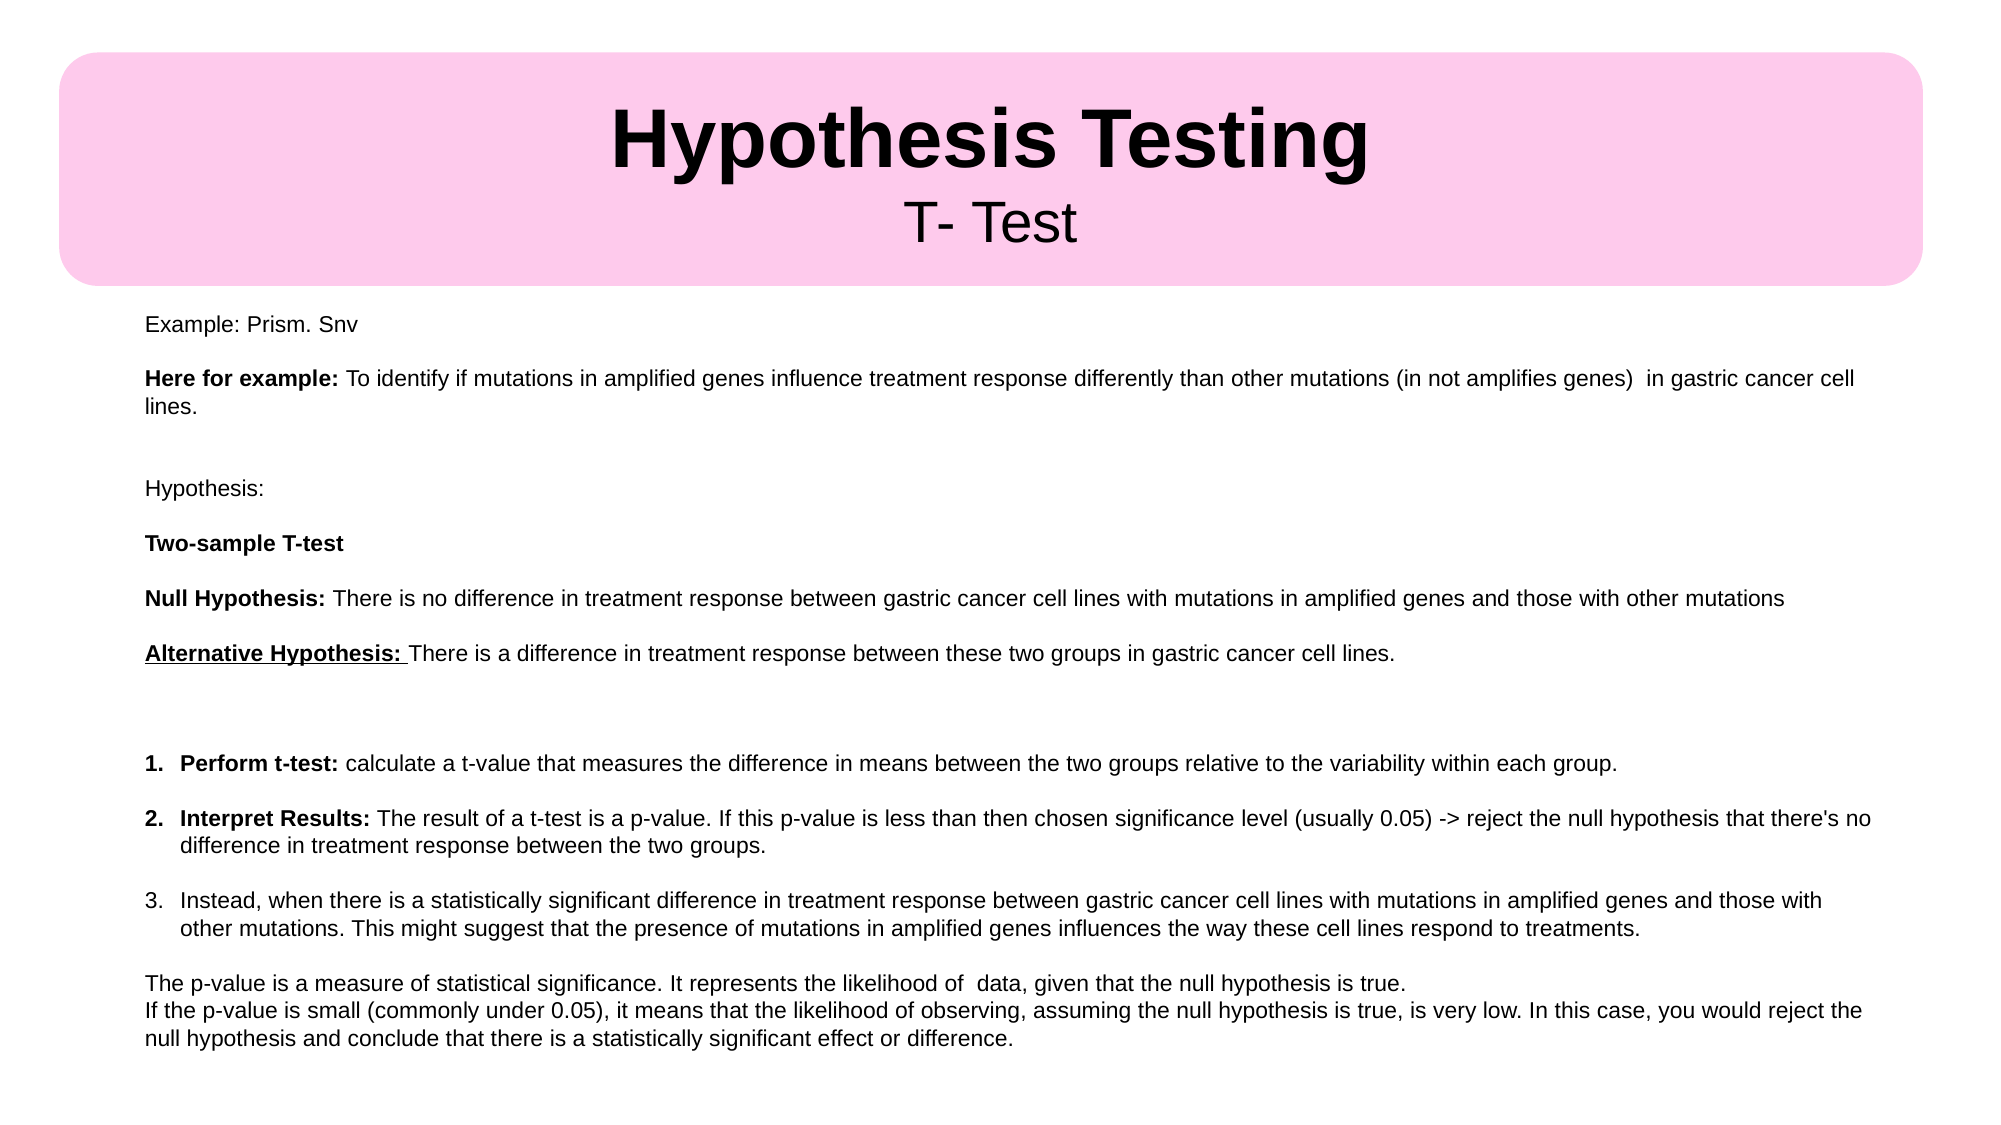

Hypothesis Testing
T- Test

Example: Prism. Snv

Here for example: To identify if mutations in amplified genes influence treatment response differently than other mutations (in not amplifies genes)  in gastric cancer cell lines.

Hypothesis:

Two-sample T-test

Null Hypothesis: There is no difference in treatment response between gastric cancer cell lines with mutations in amplified genes and those with other mutations

Alternative Hypothesis: There is a difference in treatment response between these two groups in gastric cancer cell lines.

Perform t-test: calculate a t-value that measures the difference in means between the two groups relative to the variability within each group.

Interpret Results: The result of a t-test is a p-value. If this p-value is less than then chosen significance level (usually 0.05) -> reject the null hypothesis that there's no difference in treatment response between the two groups.

Instead, when there is a statistically significant difference in treatment response between gastric cancer cell lines with mutations in amplified genes and those with other mutations. This might suggest that the presence of mutations in amplified genes influences the way these cell lines respond to treatments.

The p-value is a measure of statistical significance. It represents the likelihood of  data, given that the null hypothesis is true.
If the p-value is small (commonly under 0.05), it means that the likelihood of observing, assuming the null hypothesis is true, is very low. In this case, you would reject the null hypothesis and conclude that there is a statistically significant effect or difference.